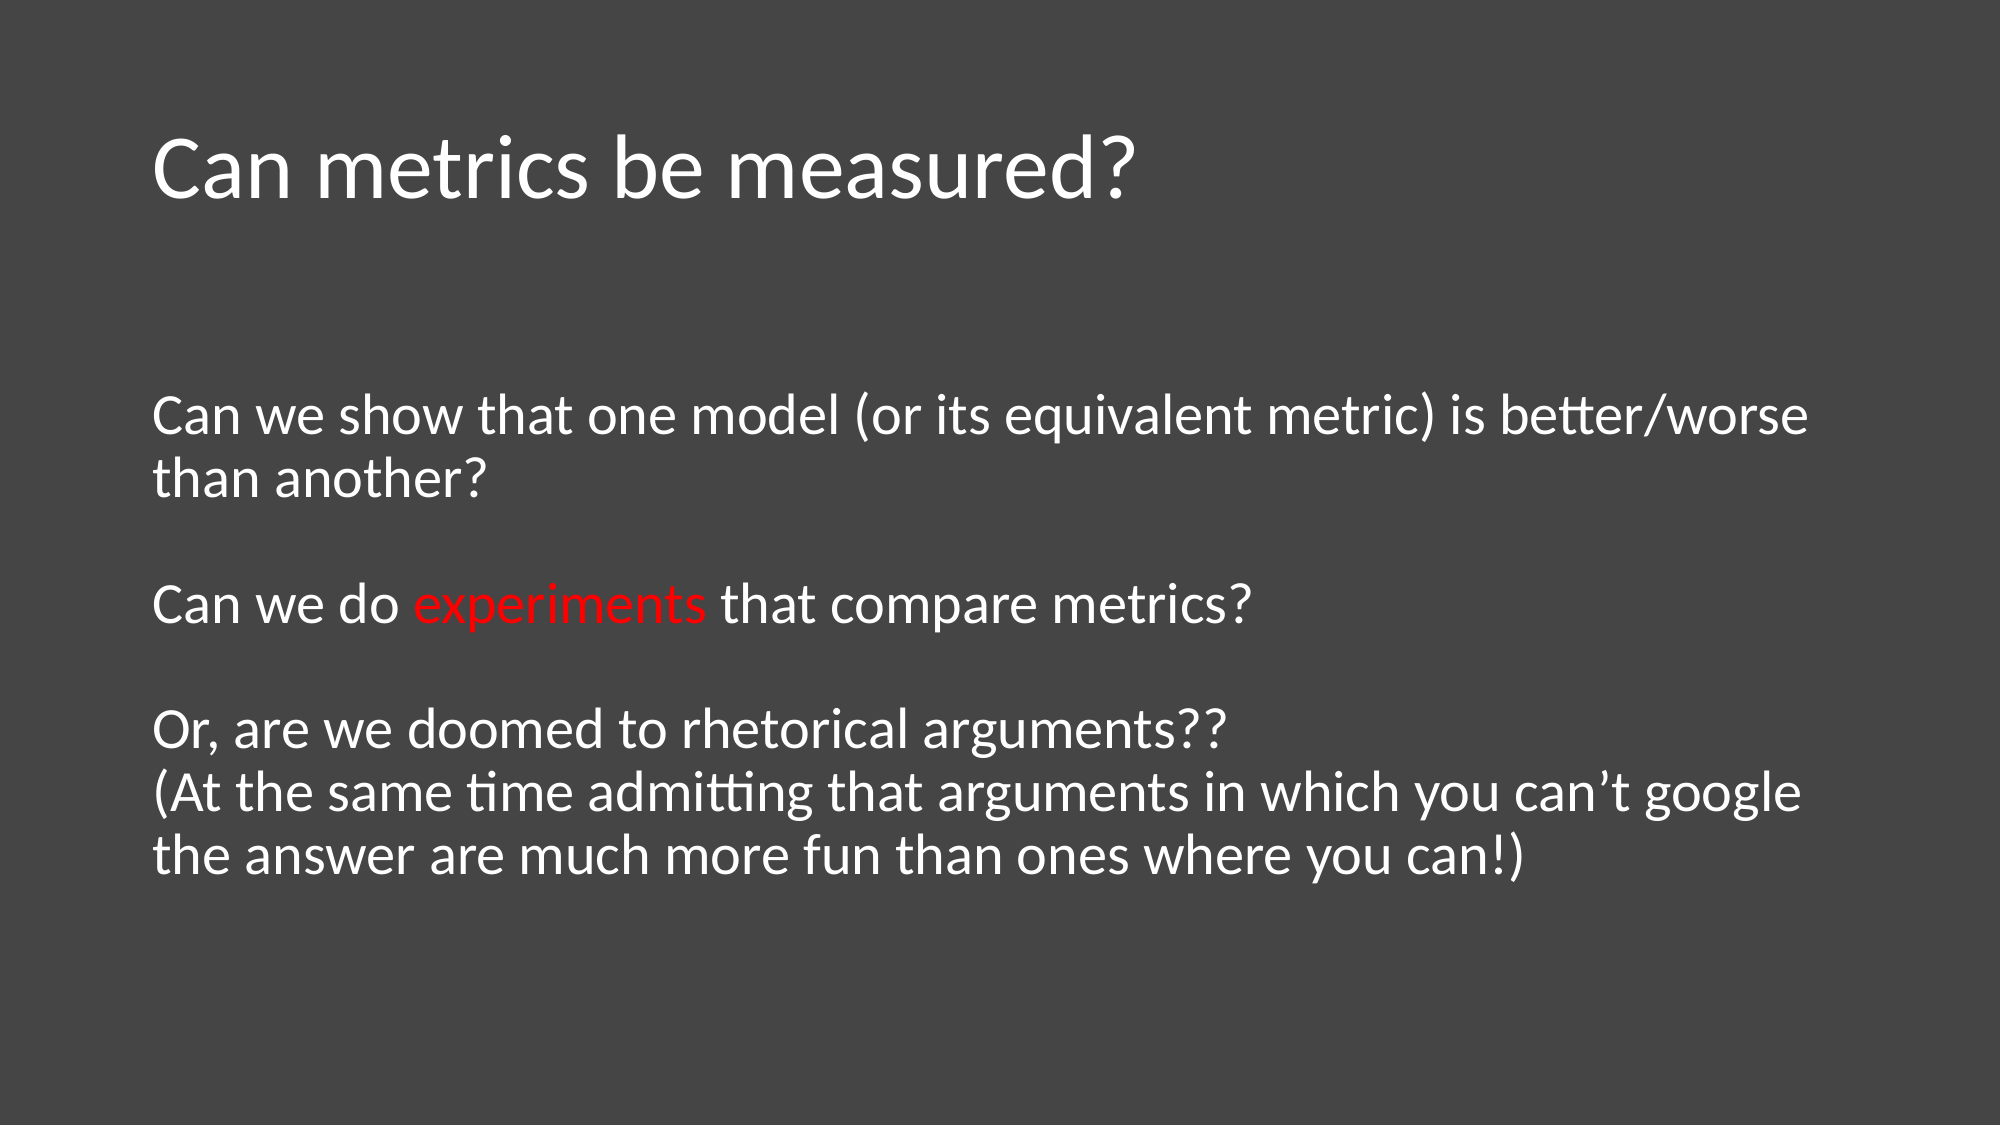

Can metrics be measured?
# Can we show that one model (or its equivalent metric) is better/worse than another? Can we do experiments that compare metrics? Or, are we doomed to rhetorical arguments?? (At the same time admitting that arguments in which you can’t google the answer are much more fun than ones where you can!)